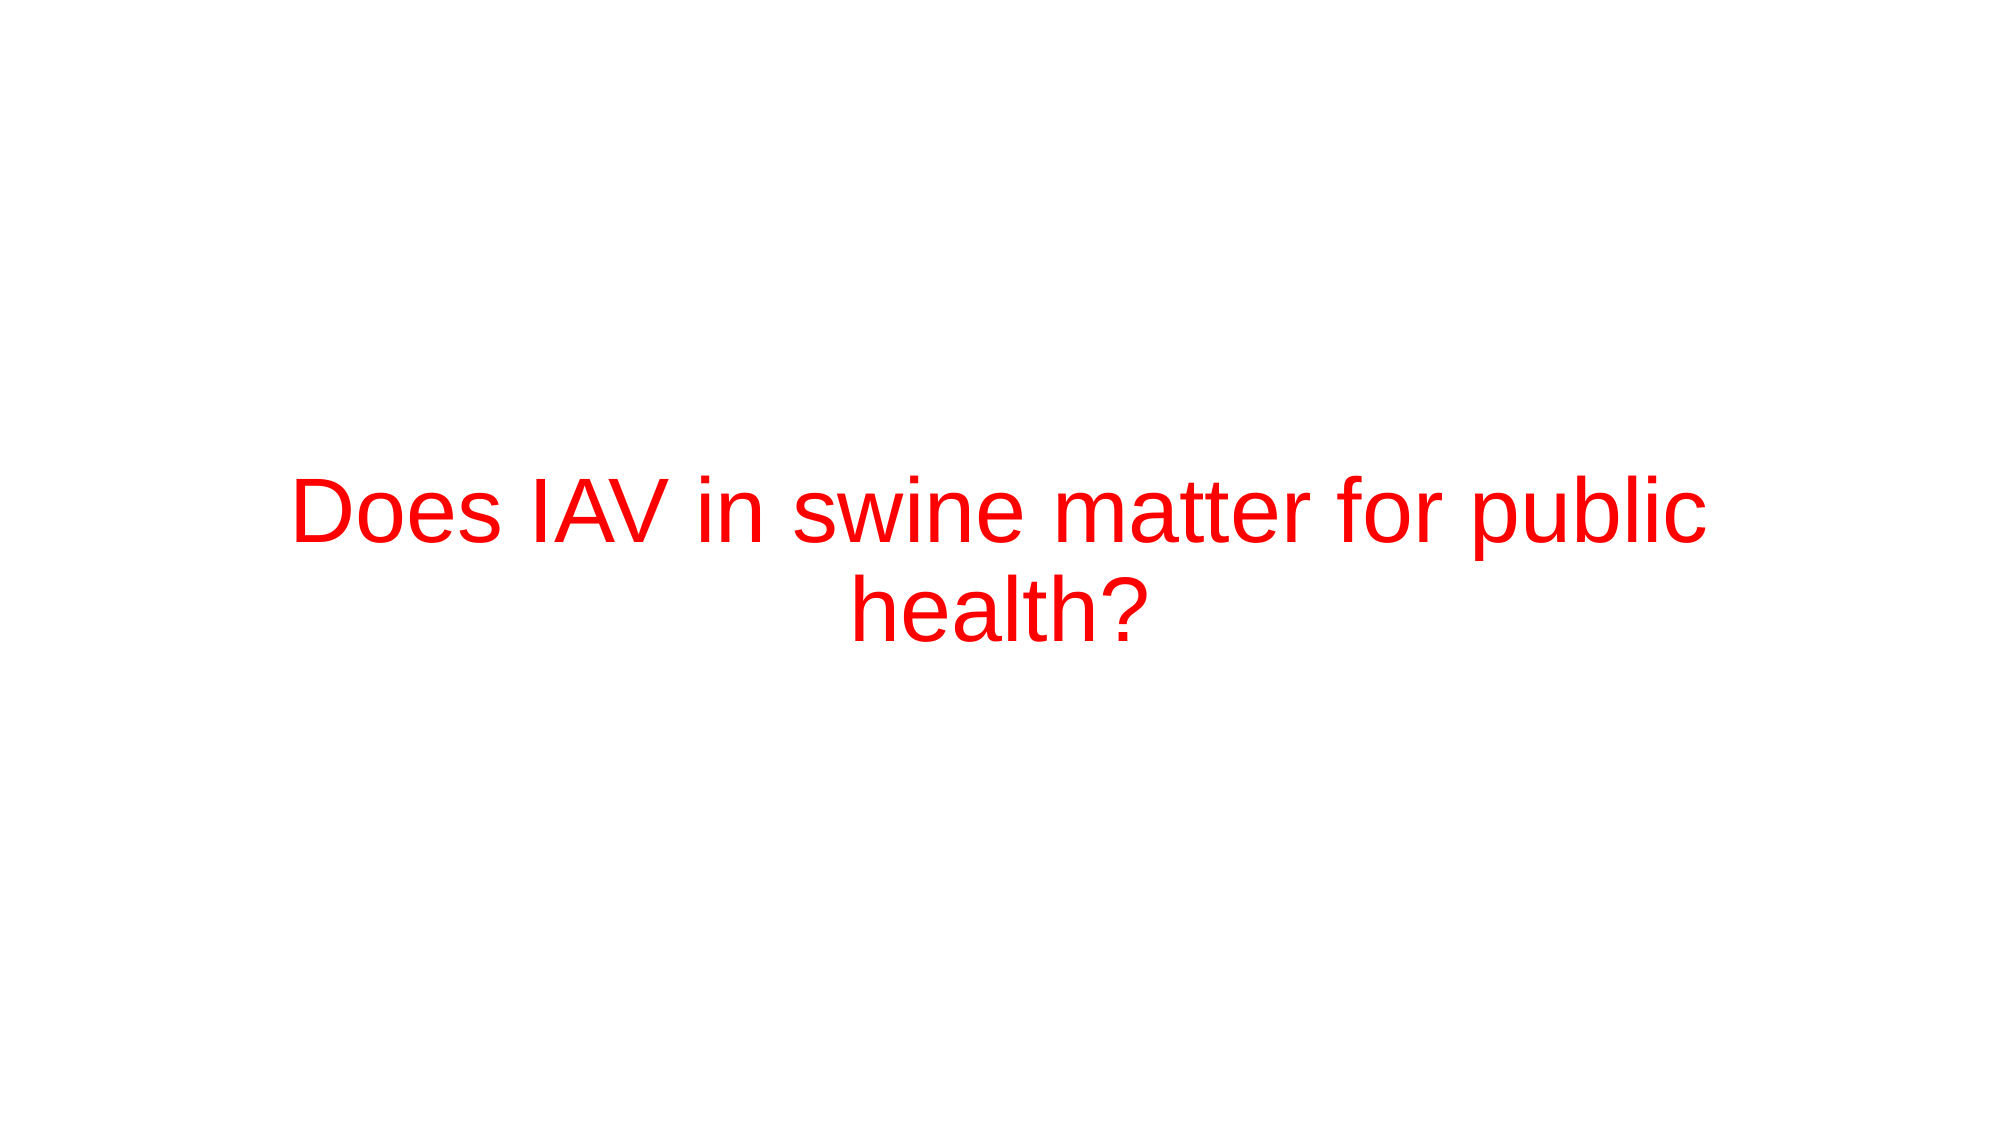

# Does IAV in swine matter for public health?